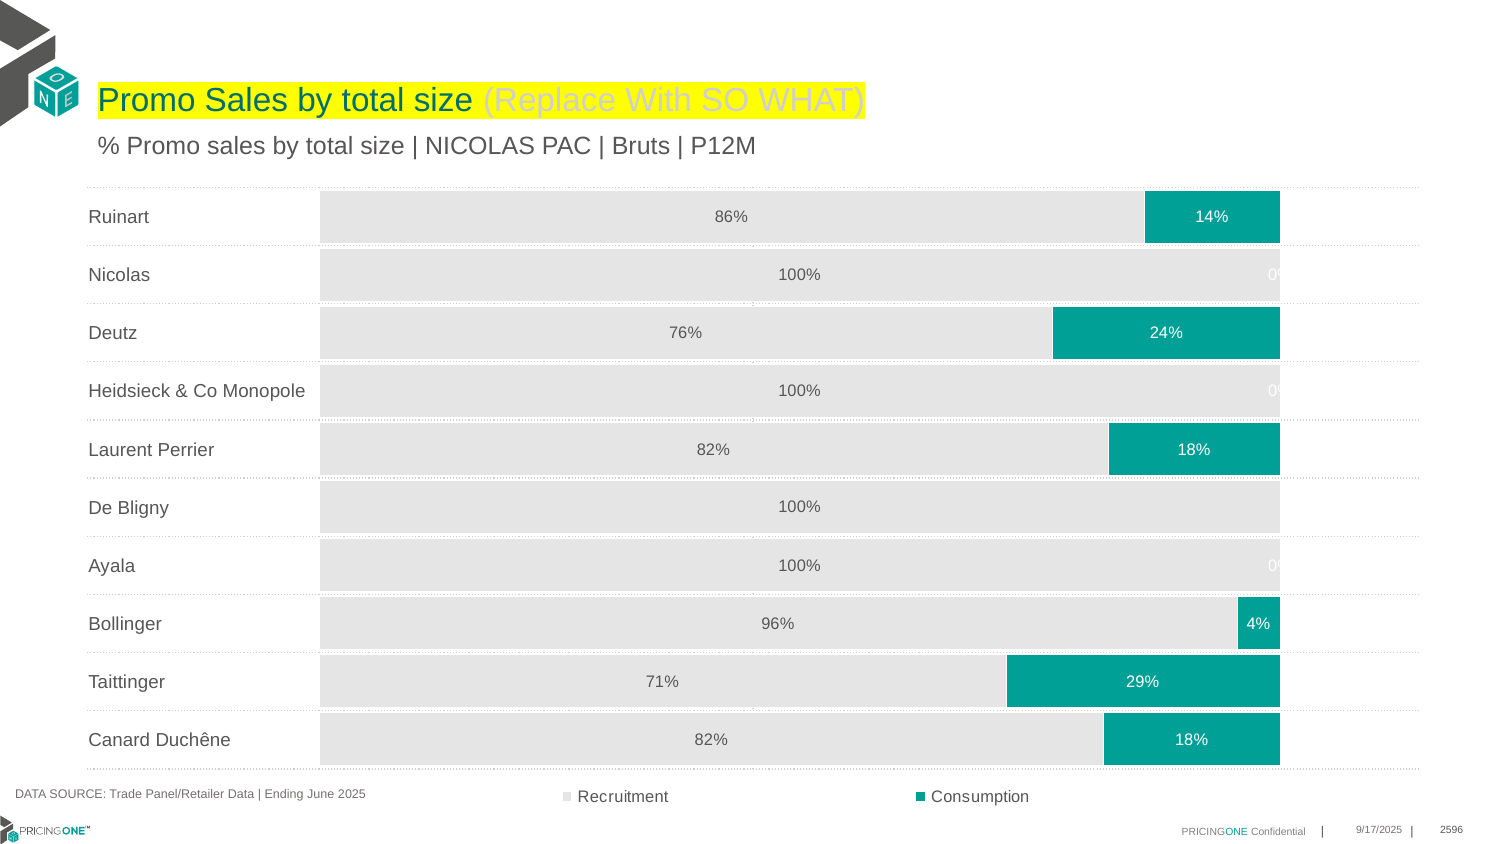

# Promo Sales by total size (Replace With SO WHAT)

% Promo sales by total size | NICOLAS PAC | Bruts | P12M

### Chart

| Category | Recruitment | Consumption |
|---|---|---|
| Ruinart | 0.8582349958743004 | 0.1417650041256996 |
| Nicolas | 1.0 | 0.0 |
| Deutz | 0.7633148220250415 | 0.23668517797495847 |
| Heidsieck & Co Monopole | 1.0 | 0.0 |
| Laurent Perrier | 0.8210343505777249 | 0.1789656494222751 |
| De Bligny | 1.0 | 0.0 |
| Ayala | 1.0 | 0.0 |
| Bollinger | 0.9553899883585565 | 0.044610011641443514 |
| Taittinger | 0.7144895102401099 | 0.28551048975989013 |
| Canard Duchêne | 0.8161509323092098 | 0.18384906769079024 |
| Ruinart |  |
| --- | --- |
| Nicolas |  |
| Deutz |  |
| Heidsieck & Co Monopole |  |
| Laurent Perrier |  |
| De Bligny | 4 |
| Ayala |  |
| Bollinger |  |
| Taittinger |  |
| Canard Duchêne |  |
DATA SOURCE: Trade Panel/Retailer Data | Ending June 2025

9/17/2025
2596